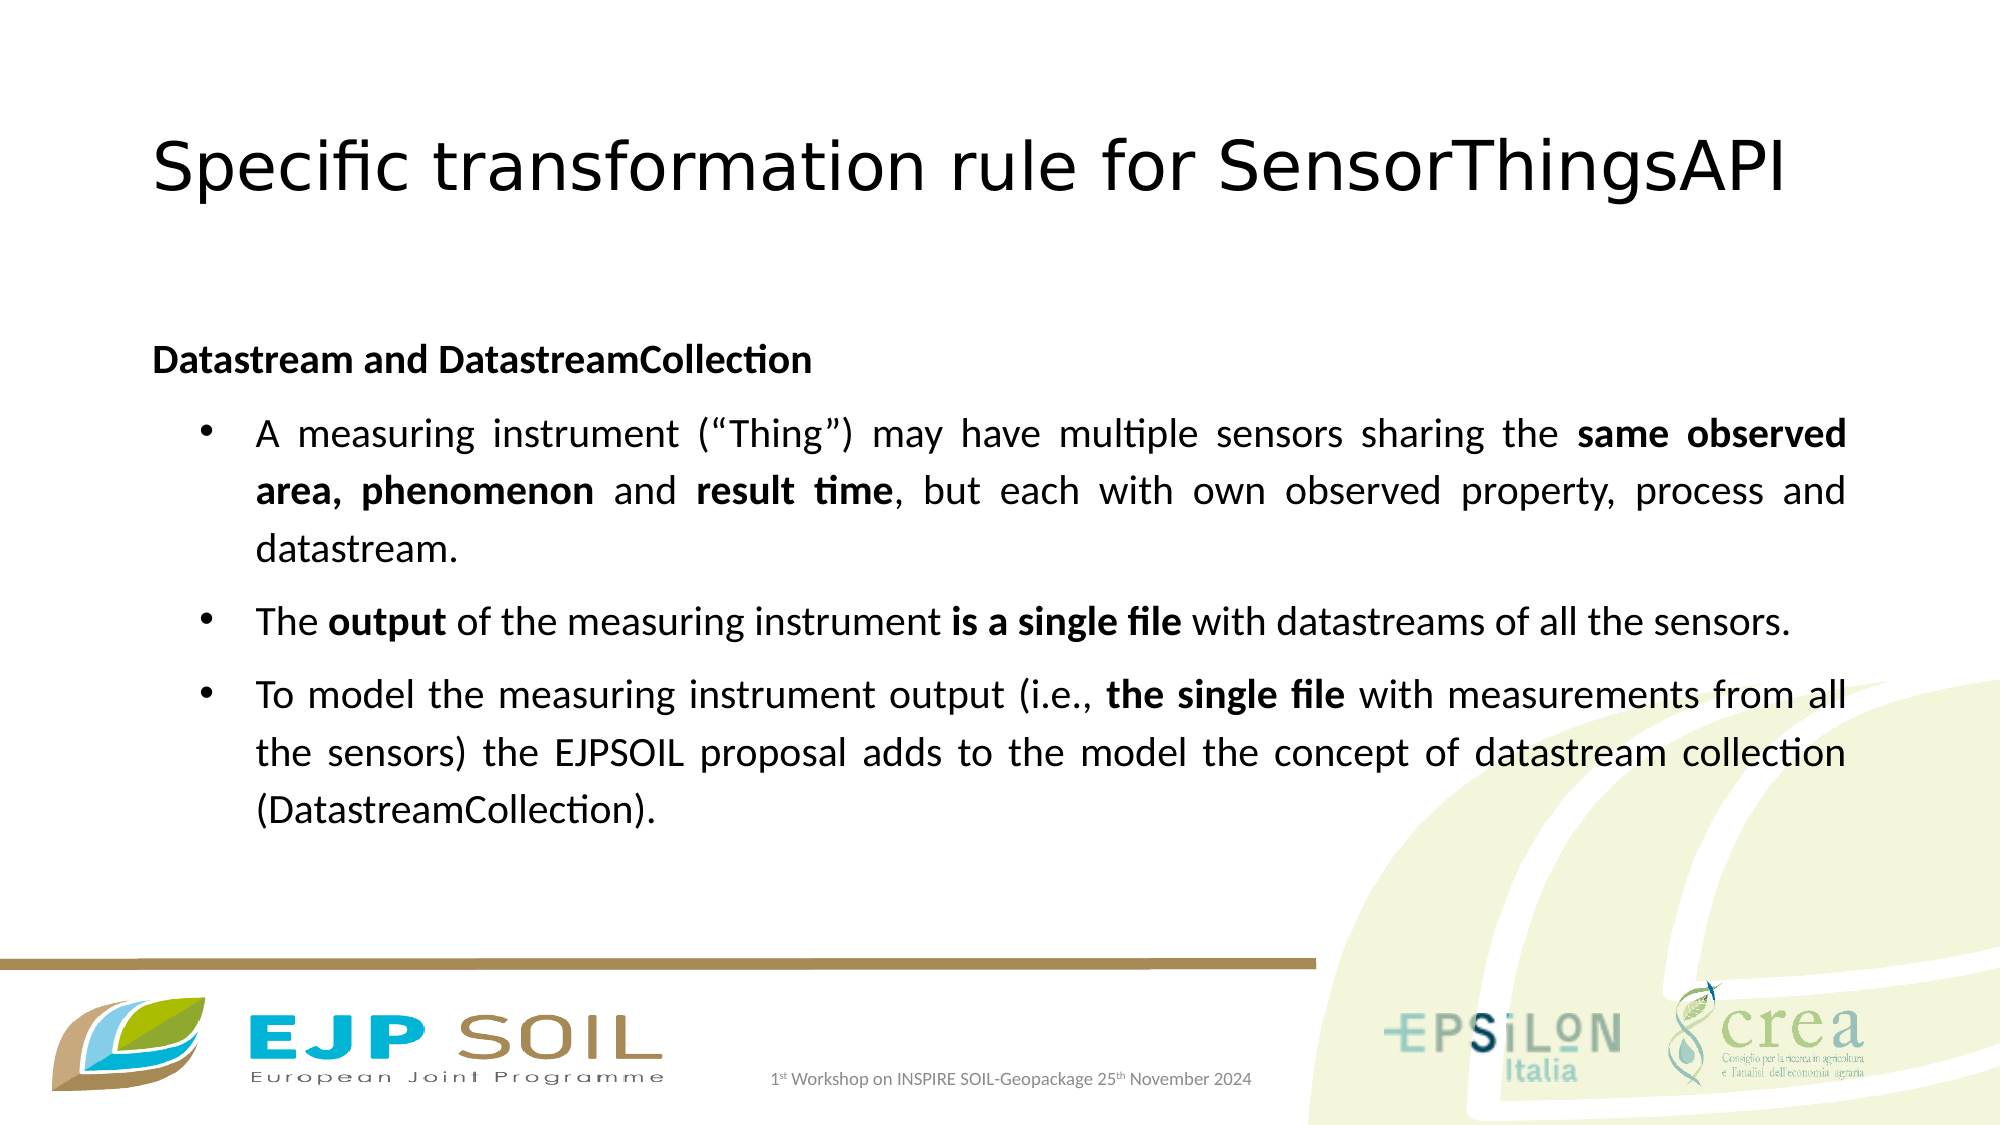

# Specific transformation rule for SensorThingsAPI
Datastream and DatastreamCollection
A measuring instrument (“Thing”) may have multiple sensors sharing the same observed area, phenomenon and result time, but each with own observed property, process and datastream.
The output of the measuring instrument is a single file with datastreams of all the sensors.
To model the measuring instrument output (i.e., the single file with measurements from all the sensors) the EJPSOIL proposal adds to the model the concept of datastream collection (DatastreamCollection).

1st Workshop on INSPIRE SOIL-Geopackage 25th November 2024